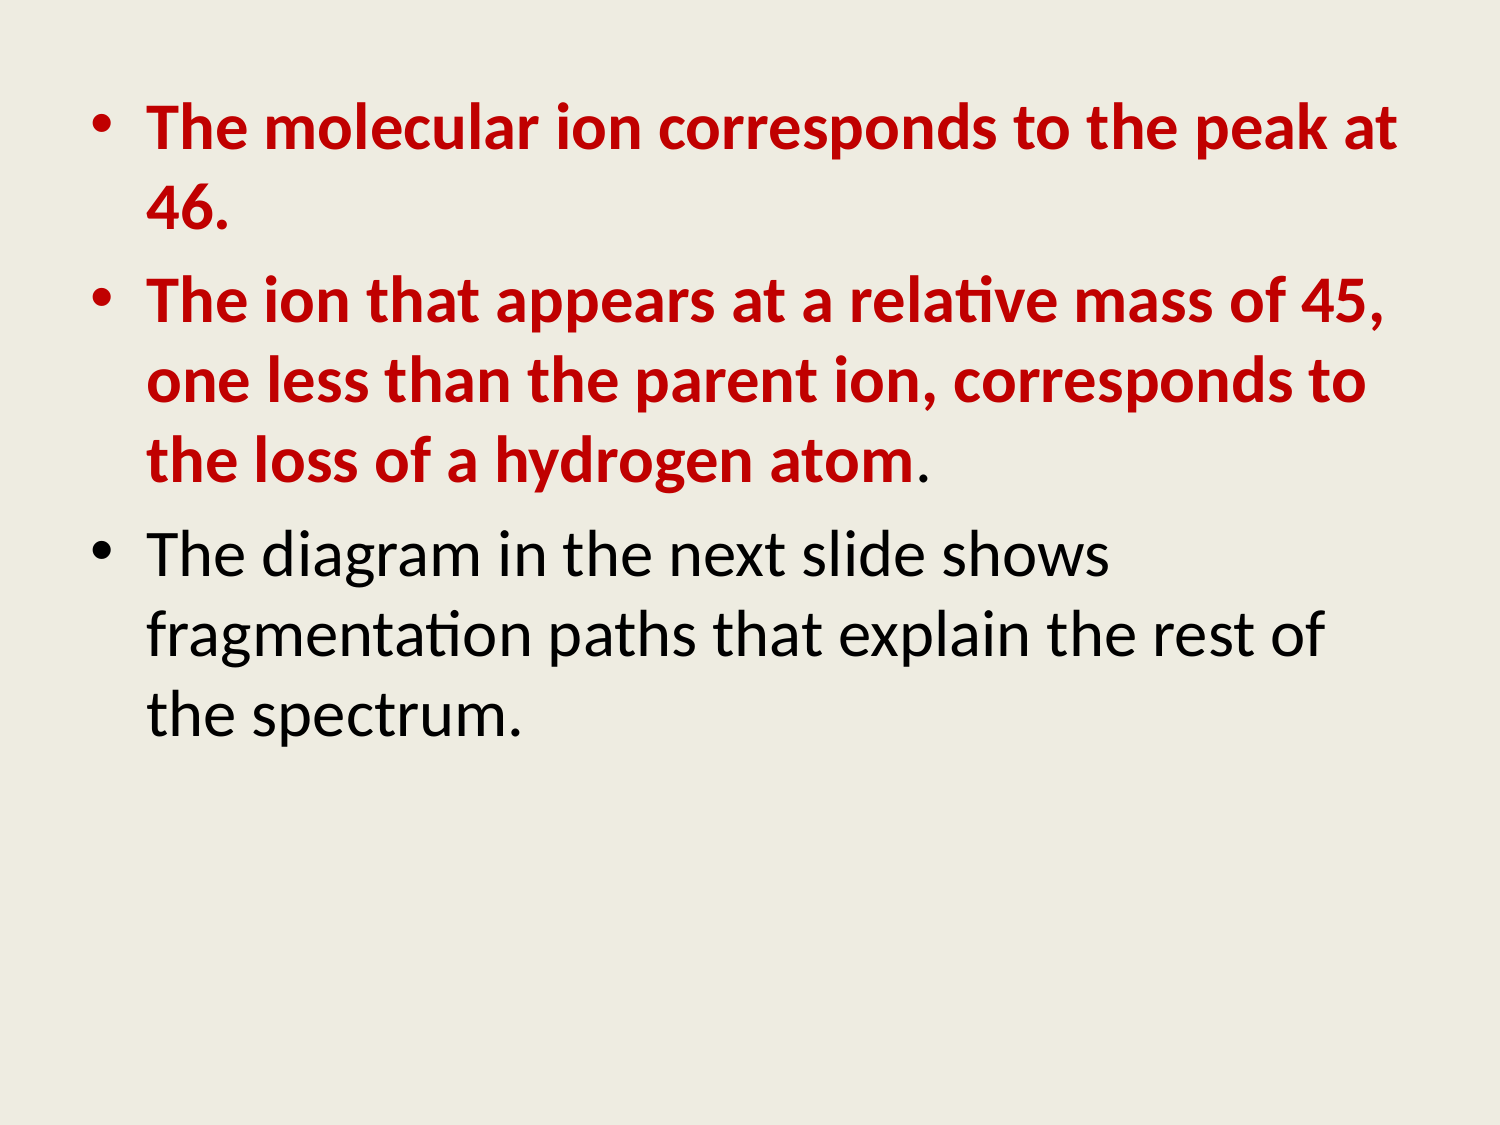

The molecular ion corresponds to the peak at 46.
The ion that appears at a relative mass of 45, one less than the parent ion, corresponds to the loss of a hydrogen atom.
The diagram in the next slide shows fragmentation paths that explain the rest of the spectrum.